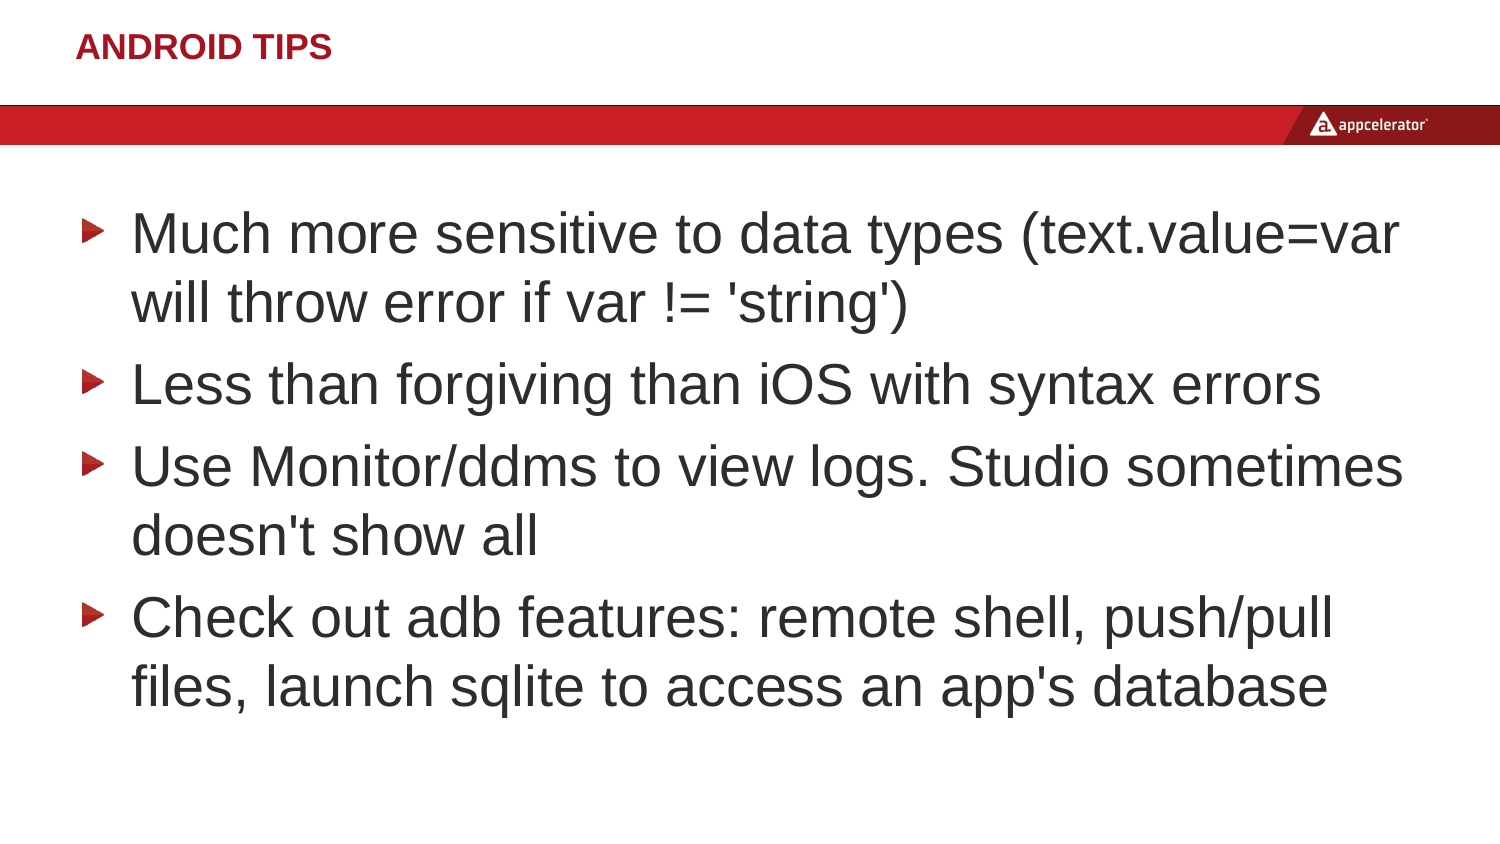

# Android Tips
Much more sensitive to data types (text.value=var will throw error if var != 'string')
Less than forgiving than iOS with syntax errors
Use Monitor/ddms to view logs. Studio sometimes doesn't show all
Check out adb features: remote shell, push/pull files, launch sqlite to access an app's database